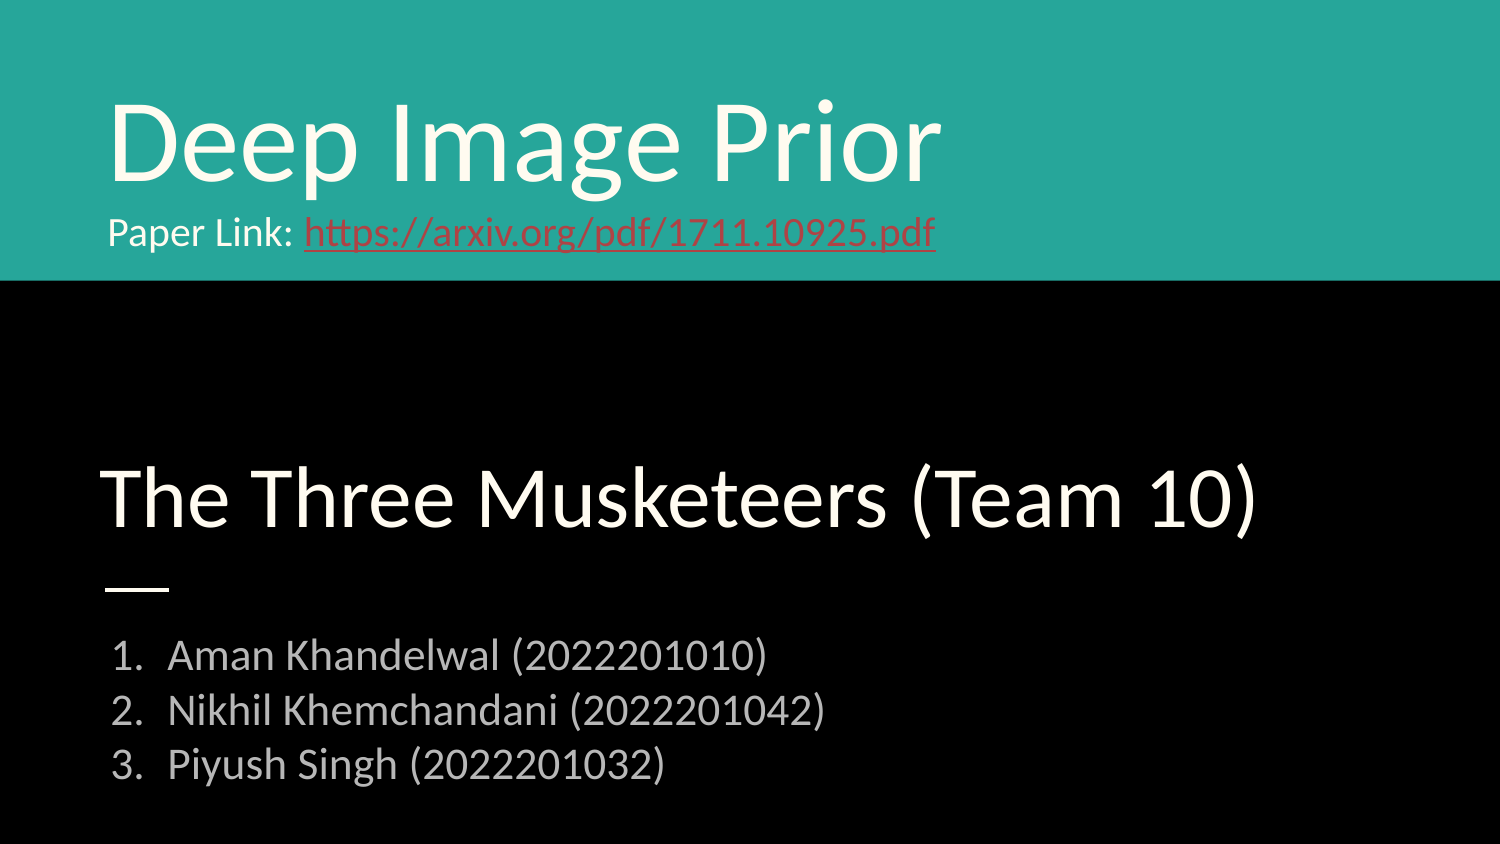

Deep Image Prior
Paper Link: https://arxiv.org/pdf/1711.10925.pdf
# The Three Musketeers (Team 10)
Aman Khandelwal (2022201010)
Nikhil Khemchandani (2022201042)
Piyush Singh (2022201032)